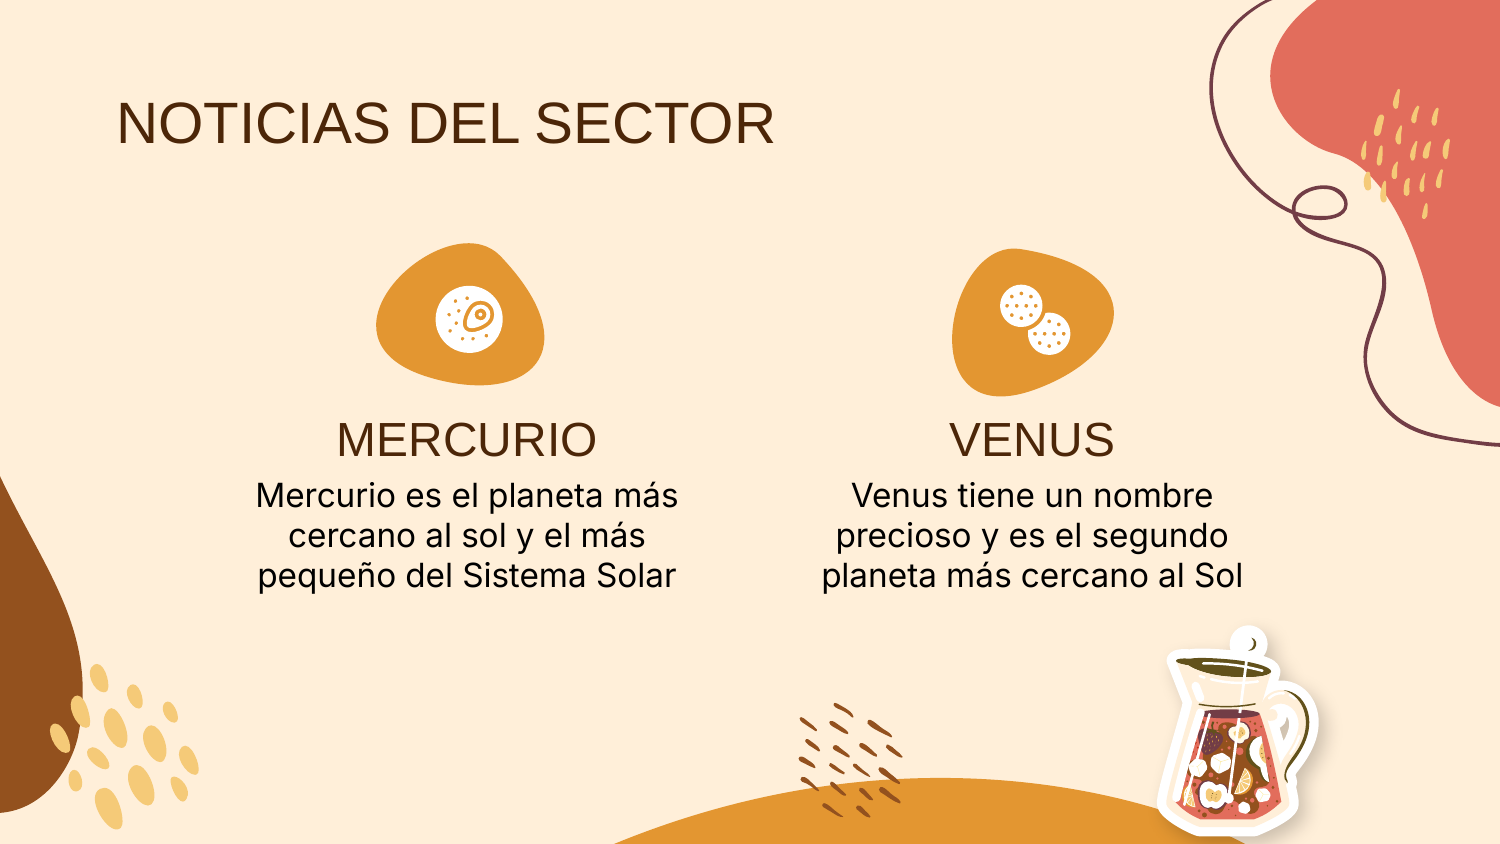

# NOTICIAS DEL SECTOR

MERCURIO
VENUS
Mercurio es el planeta más cercano al sol y el más pequeño del Sistema Solar
Venus tiene un nombre precioso y es el segundo planeta más cercano al Sol